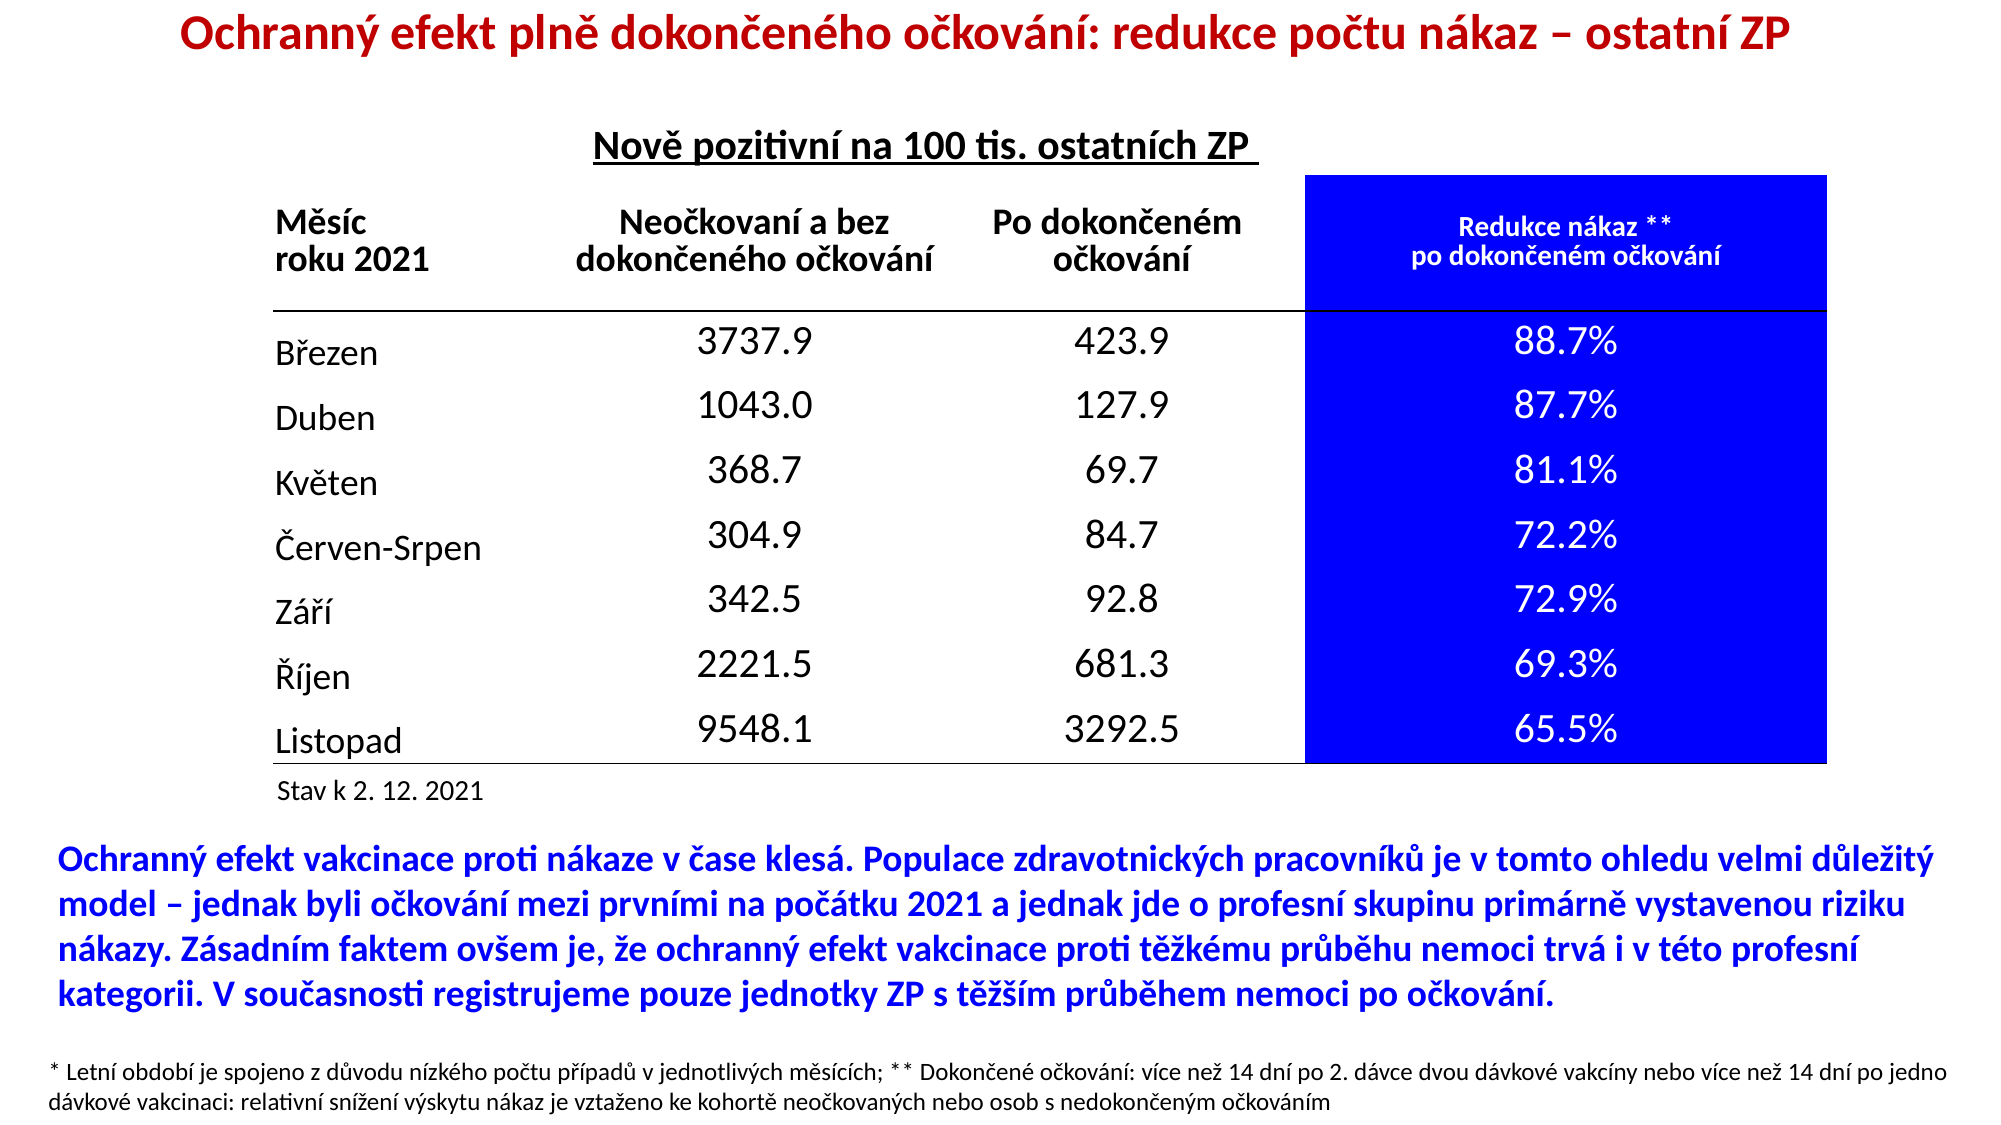

Ochranný efekt plně dokončeného očkování: redukce počtu nákaz – ostatní ZP
|  |  |  |  |
| --- | --- | --- | --- |
| Měsíc roku 2021 | Neočkovaní a bez dokončeného očkování | Po dokončeném očkování | Redukce nákaz \*\* po dokončeném očkování |
| Březen | 3737.9 | 423.9 | 88.7% |
| Duben | 1043.0 | 127.9 | 87.7% |
| Květen | 368.7 | 69.7 | 81.1% |
| Červen-Srpen | 304.9 | 84.7 | 72.2% |
| Září | 342.5 | 92.8 | 72.9% |
| Říjen | 2221.5 | 681.3 | 69.3% |
| Listopad | 9548.1 | 3292.5 | 65.5% |
Nově pozitivní na 100 tis. ostatních ZP
Stav k 2. 12. 2021
Ochranný efekt vakcinace proti nákaze v čase klesá. Populace zdravotnických pracovníků je v tomto ohledu velmi důležitý model – jednak byli očkování mezi prvními na počátku 2021 a jednak jde o profesní skupinu primárně vystavenou riziku nákazy. Zásadním faktem ovšem je, že ochranný efekt vakcinace proti těžkému průběhu nemoci trvá i v této profesní kategorii. V současnosti registrujeme pouze jednotky ZP s těžším průběhem nemoci po očkování.
* Letní období je spojeno z důvodu nízkého počtu případů v jednotlivých měsících; ** Dokončené očkování: více než 14 dní po 2. dávce dvou dávkové vakcíny nebo více než 14 dní po jedno dávkové vakcinaci: relativní snížení výskytu nákaz je vztaženo ke kohortě neočkovaných nebo osob s nedokončeným očkováním